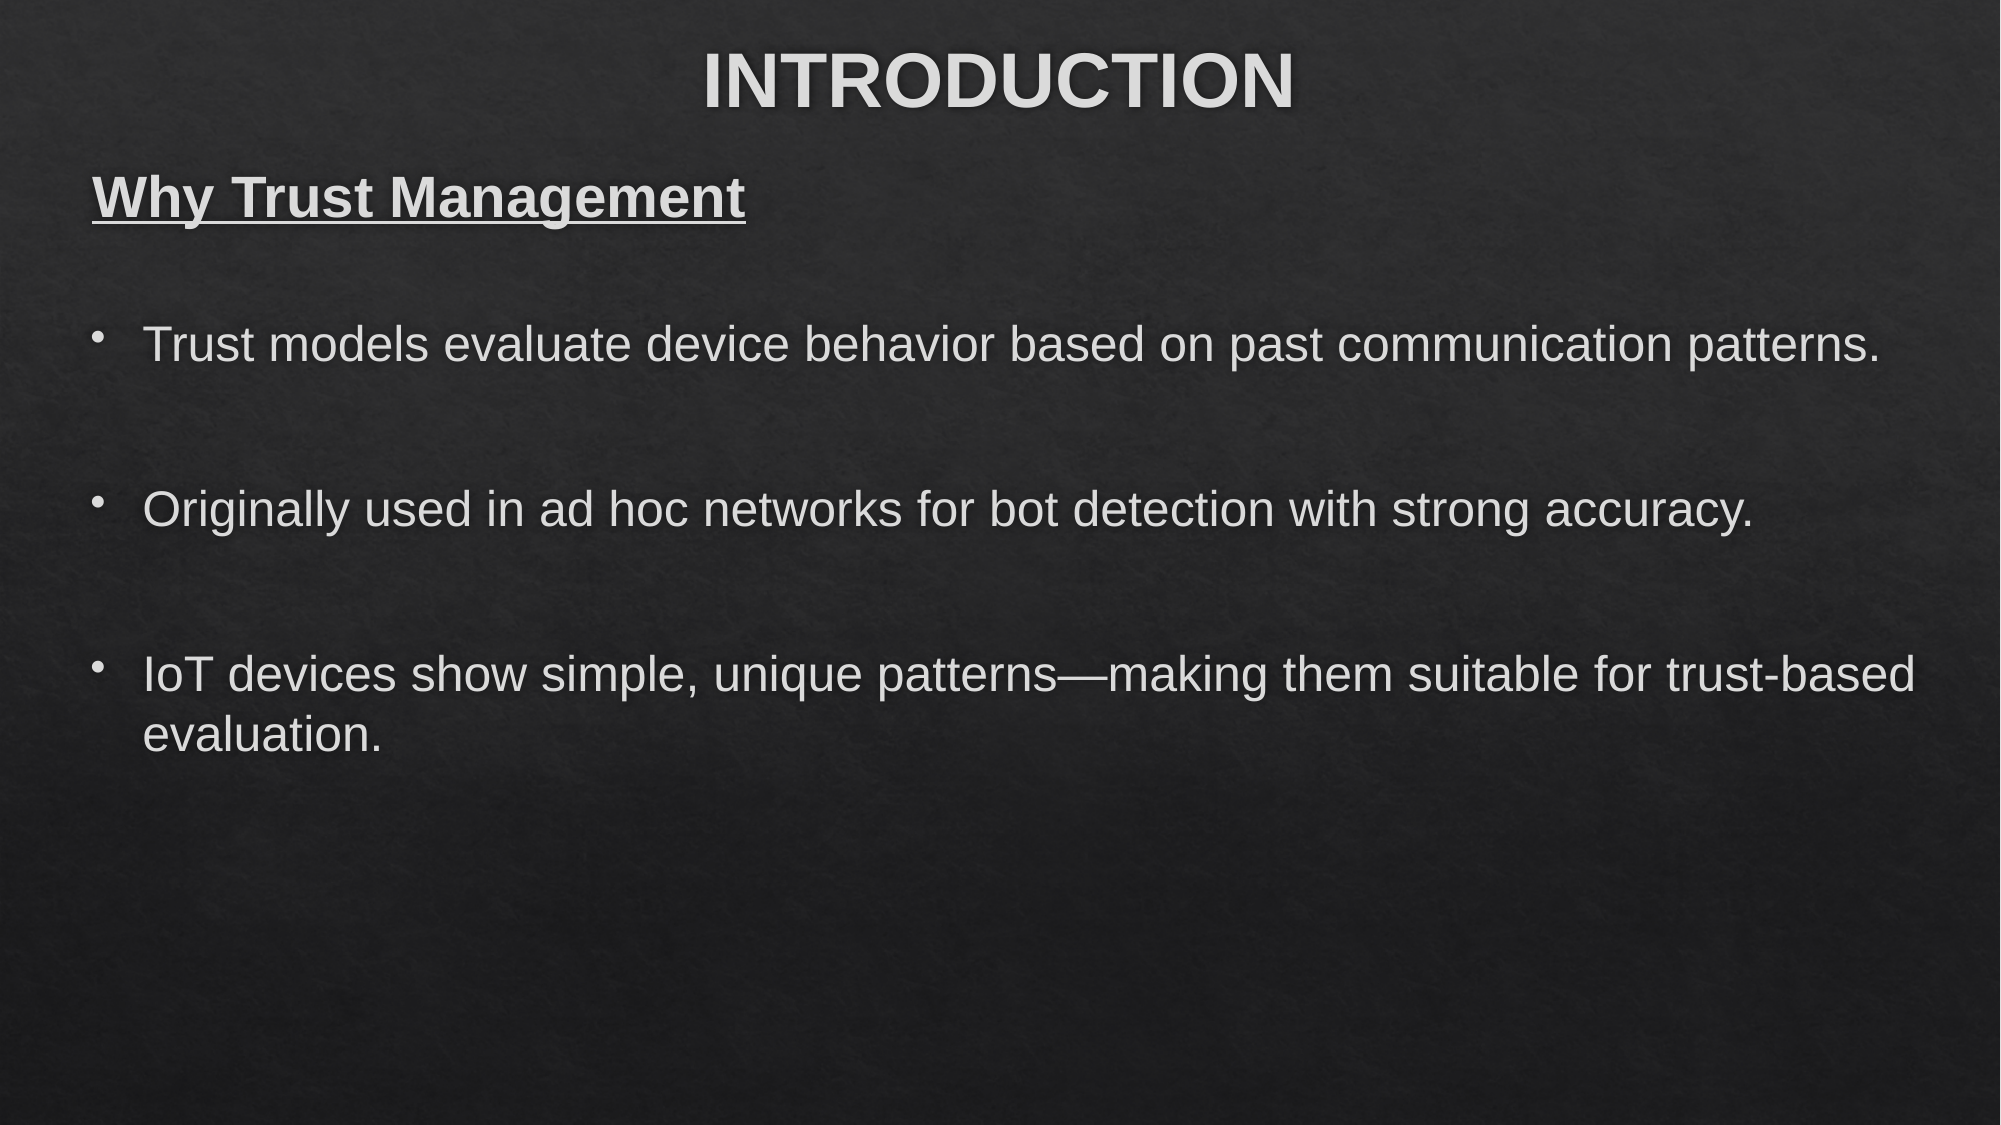

# INTRODUCTION
Why Trust Management
Trust models evaluate device behavior based on past communication patterns.

Originally used in ad hoc networks for bot detection with strong accuracy.

IoT devices show simple, unique patterns—making them suitable for trust-based evaluation.